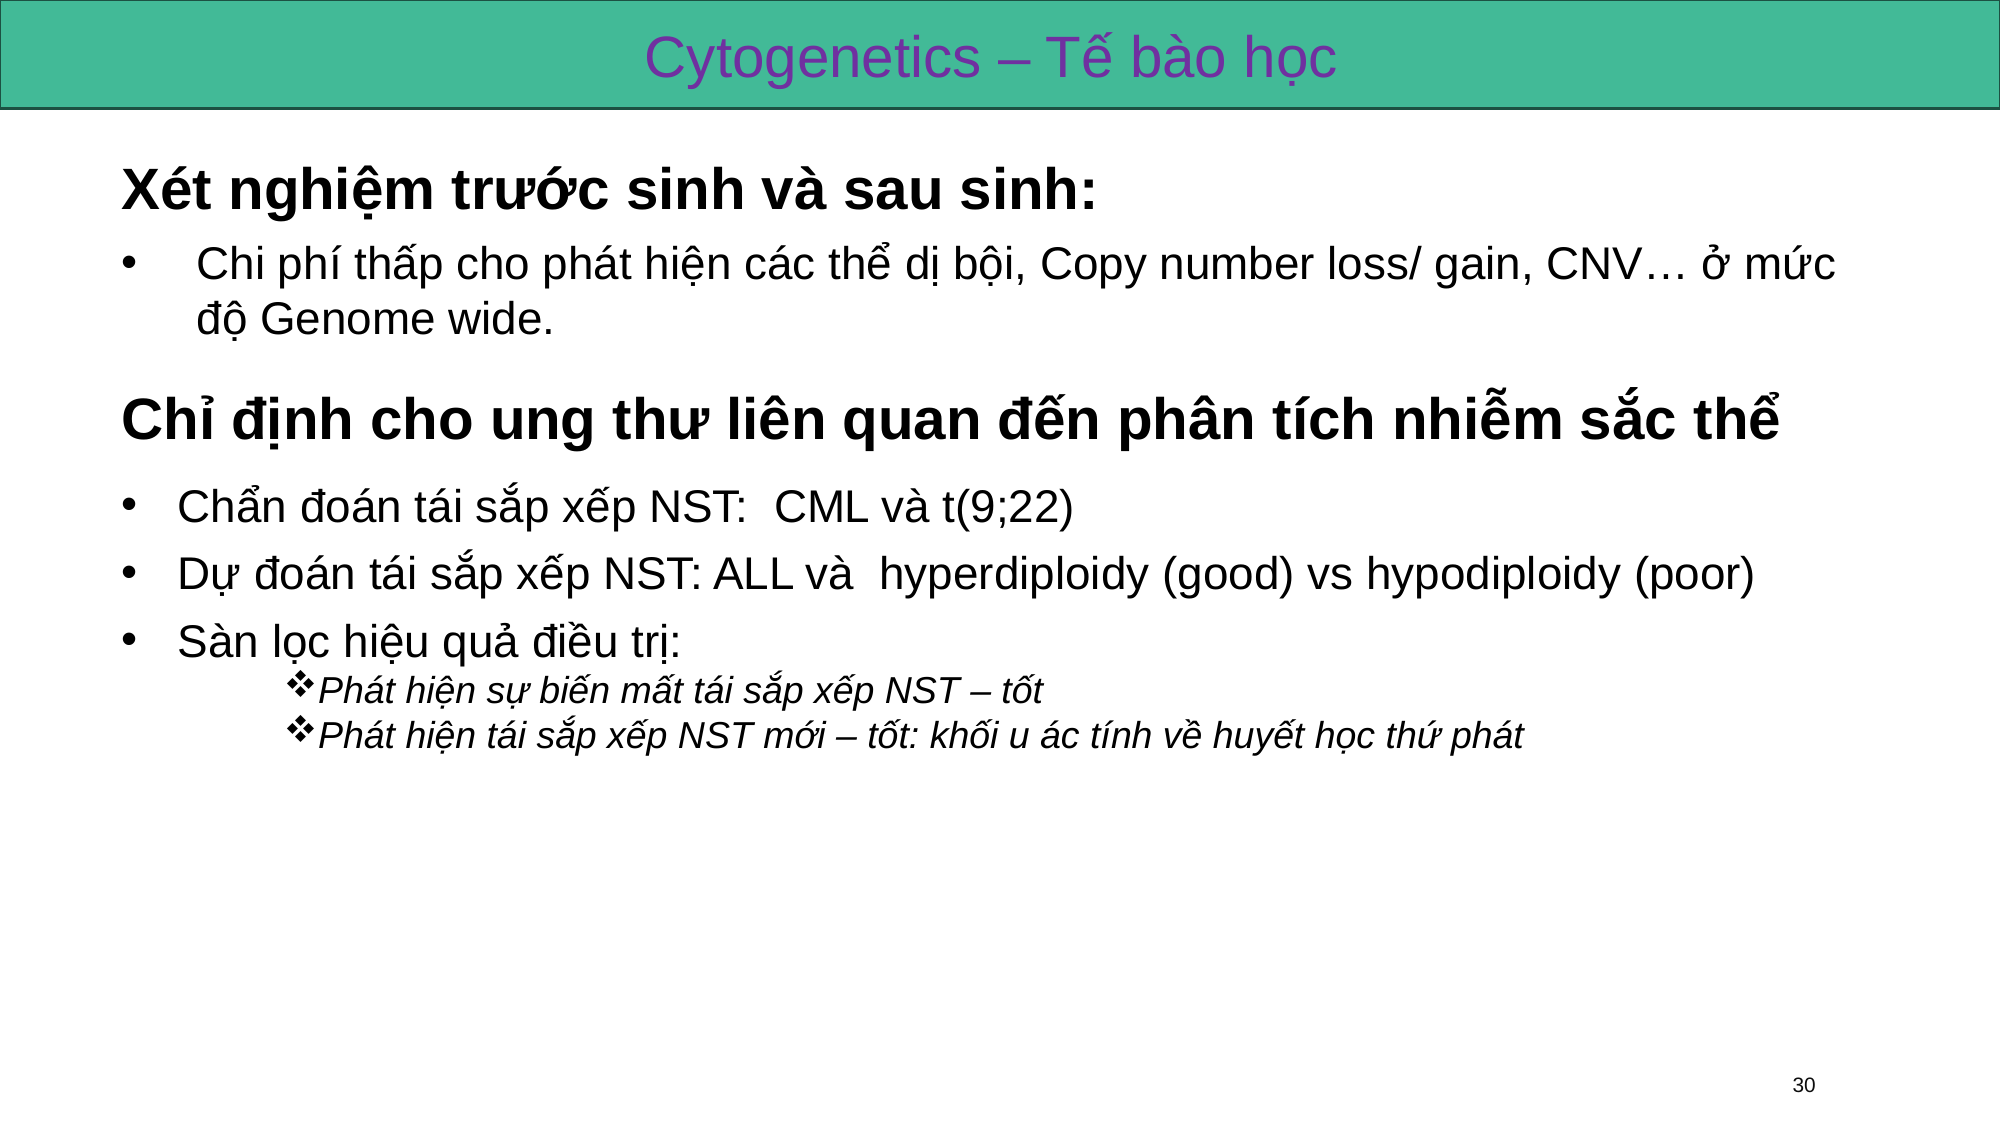

Cytogenetics – Tế bào học
Xét nghiệm trước sinh và sau sinh:
Chi phí thấp cho phát hiện các thể dị bội, Copy number loss/ gain, CNV… ở mức độ Genome wide.

Chỉ định cho ung thư liên quan đến phân tích nhiễm sắc thể
Chẩn đoán tái sắp xếp NST:  CML và t(9;22)
Dự đoán tái sắp xếp NST: ALL và  hyperdiploidy (good) vs hypodiploidy (poor)
Sàn lọc hiệu quả điều trị:
Phát hiện sự biến mất tái sắp xếp NST – tốt
Phát hiện tái sắp xếp NST mới – tốt: khối u ác tính về huyết học thứ phát

30